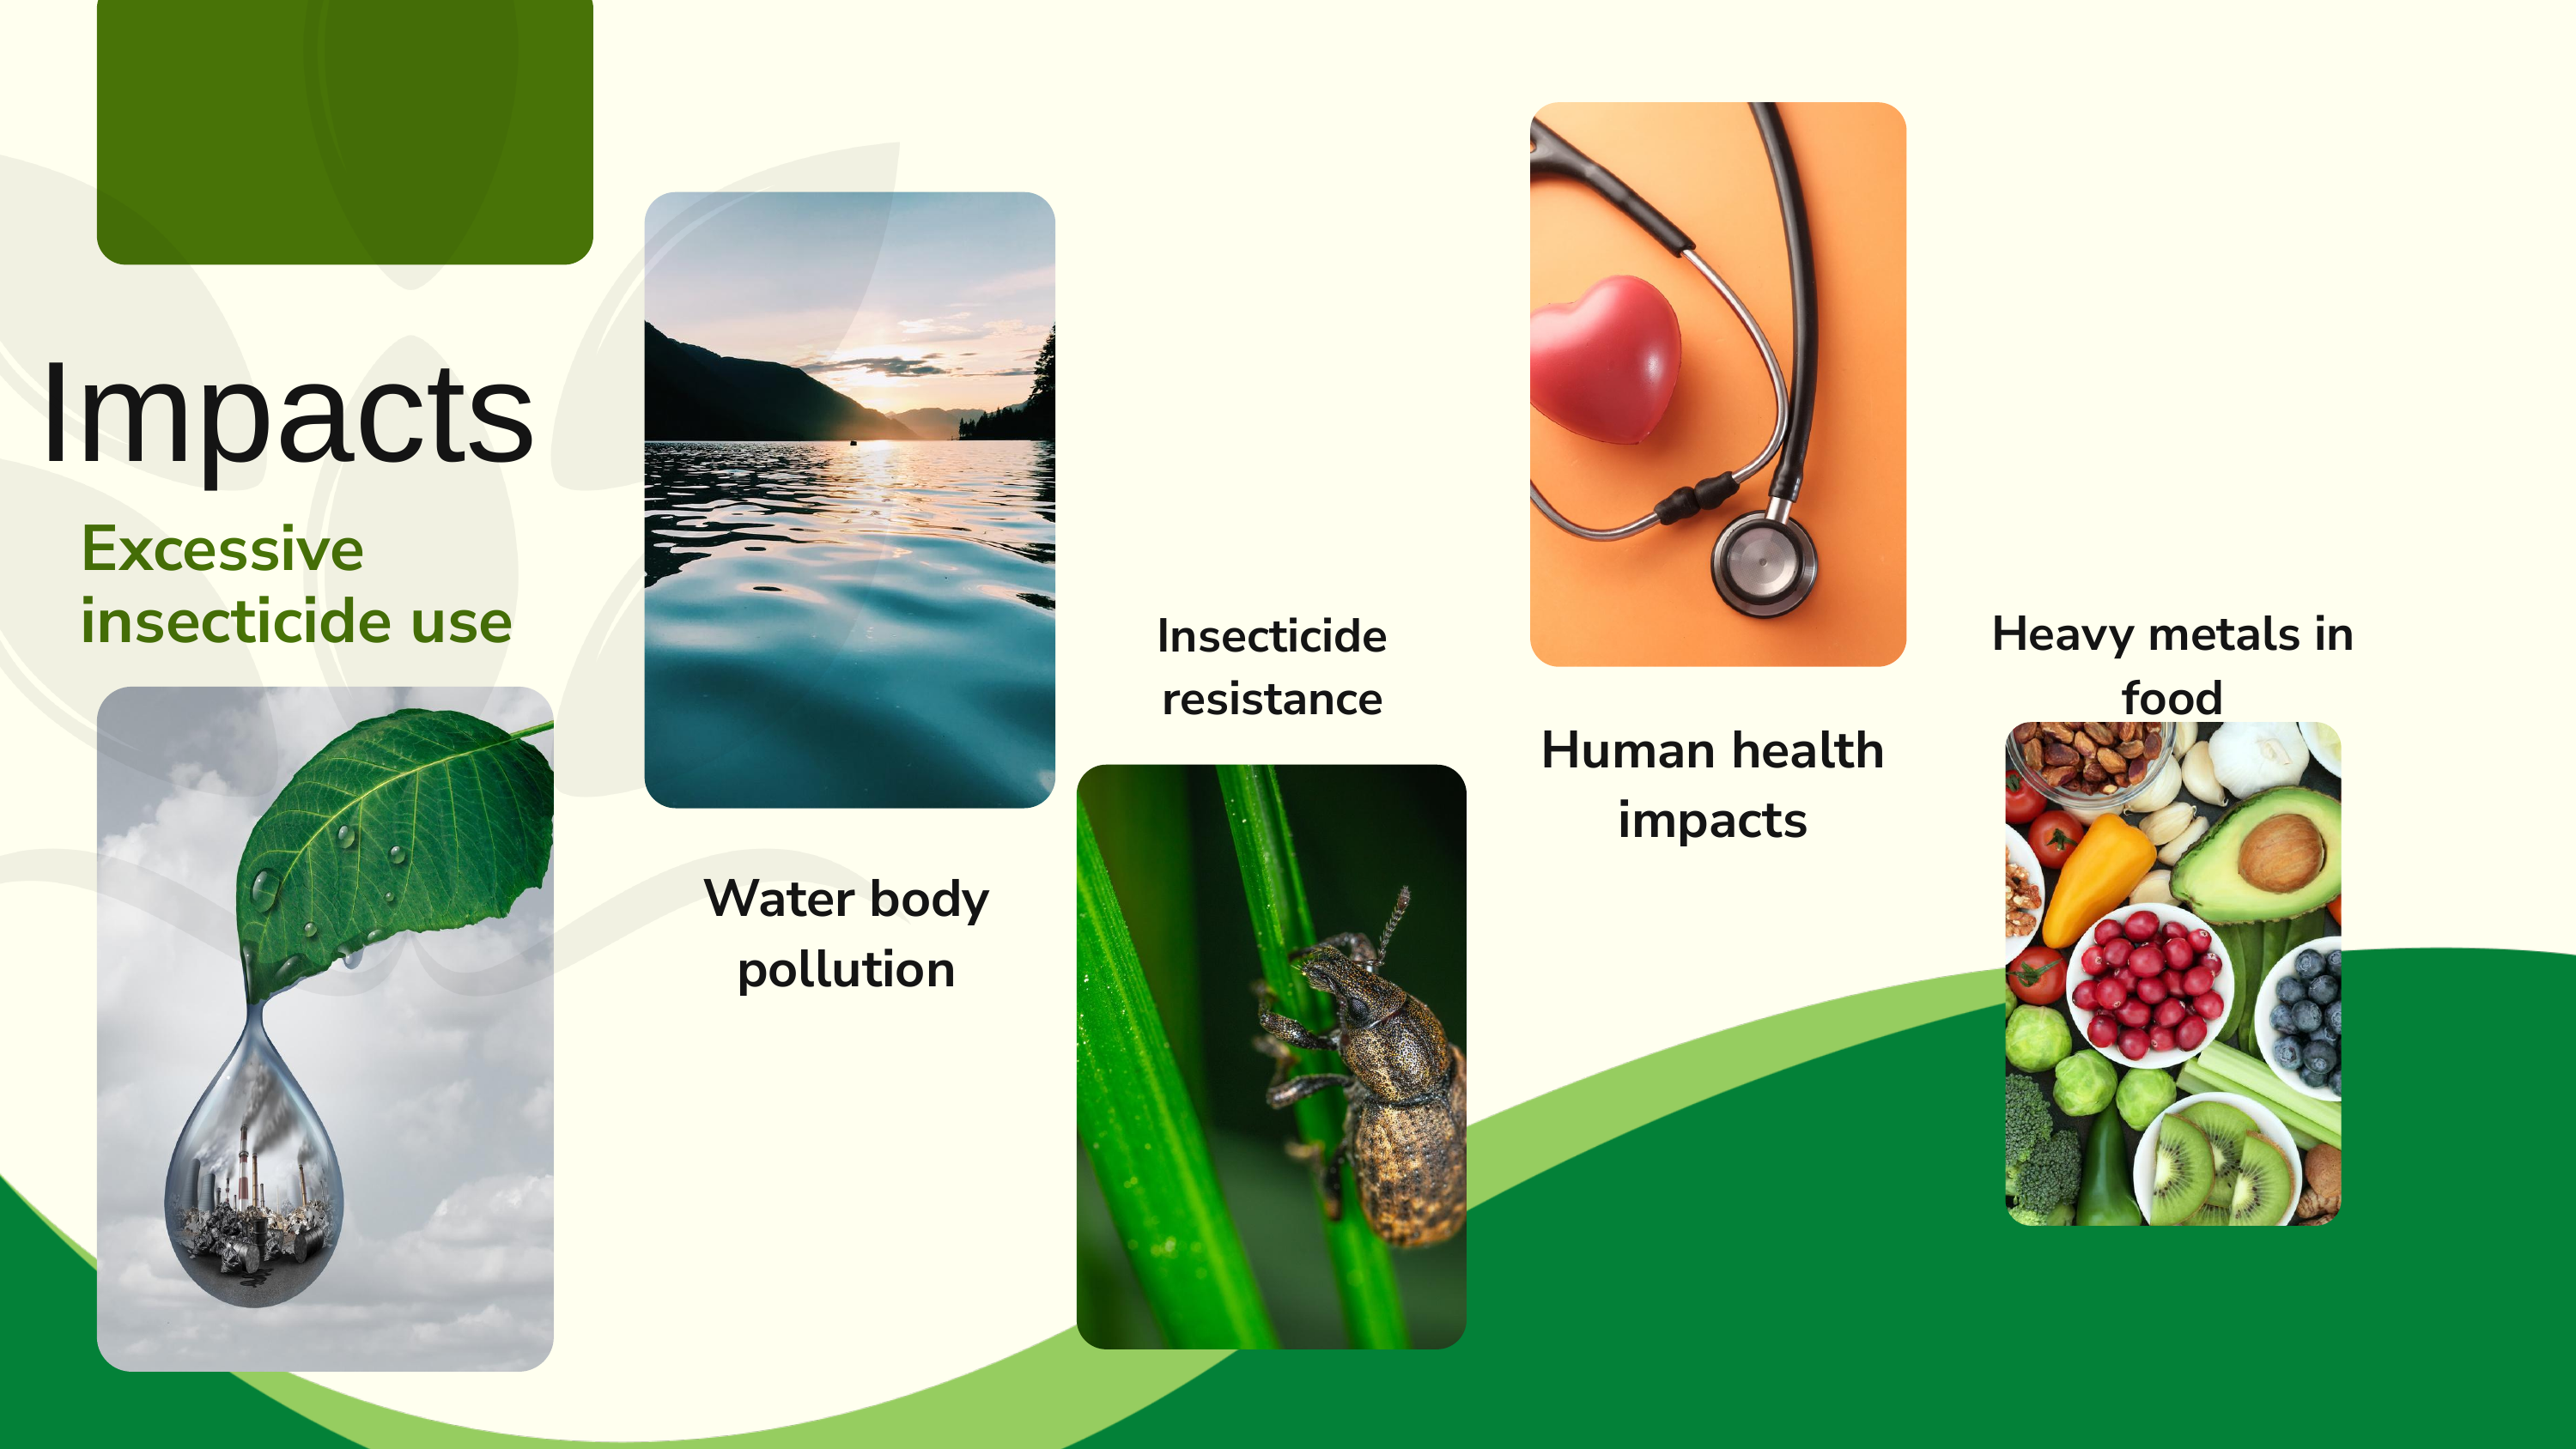

Impacts
Excessive insecticide use
Heavy metals in food
Insecticide resistance

Human health impacts

Water body pollution